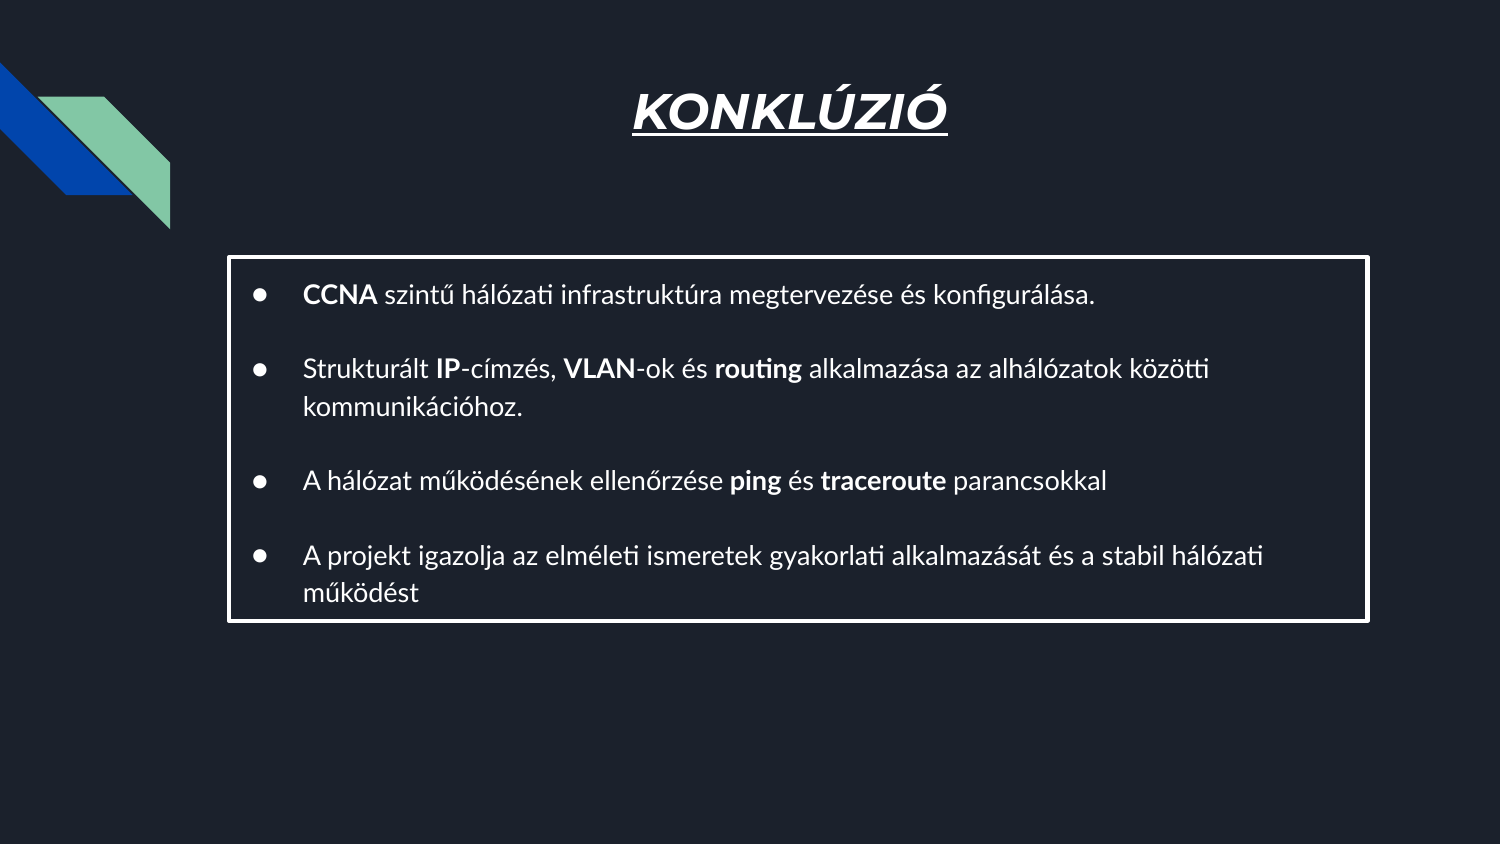

# KONKLÚZIÓ
CCNA szintű hálózati infrastruktúra megtervezése és konfigurálása.

Strukturált IP-címzés, VLAN-ok és routing alkalmazása az alhálózatok közötti kommunikációhoz.

A hálózat működésének ellenőrzése ping és traceroute parancsokkal

A projekt igazolja az elméleti ismeretek gyakorlati alkalmazását és a stabil hálózati működést